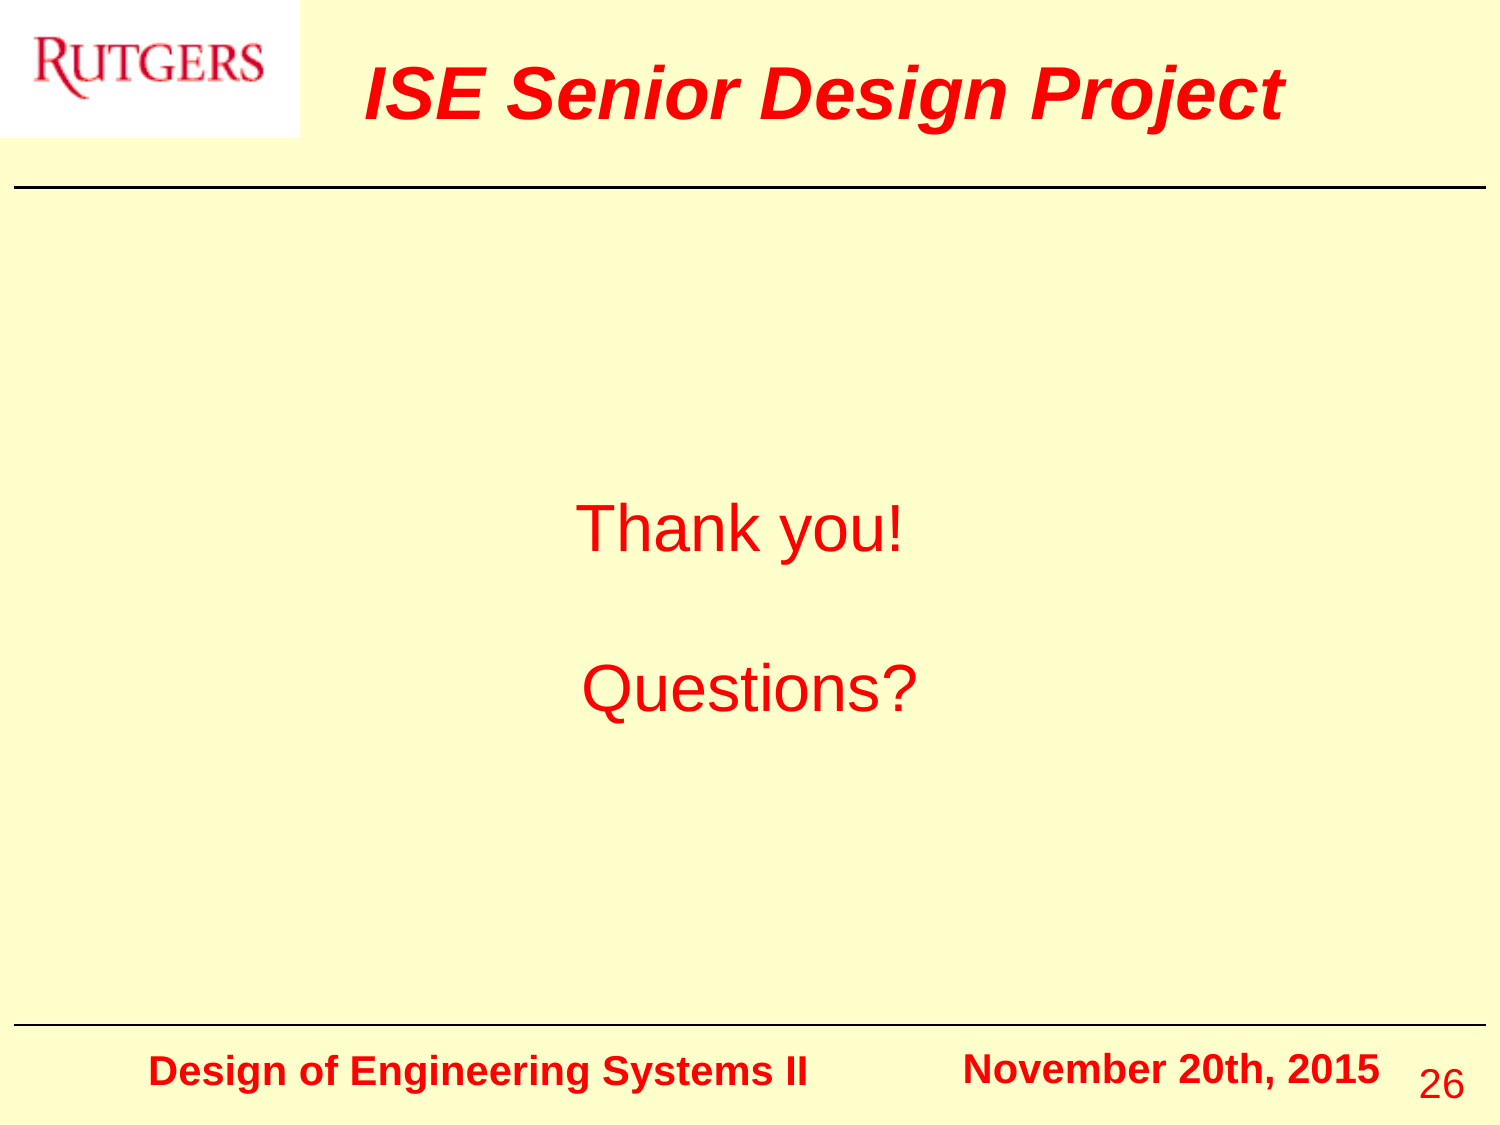

# Thank you! Questions?
November 20th, 2015
26